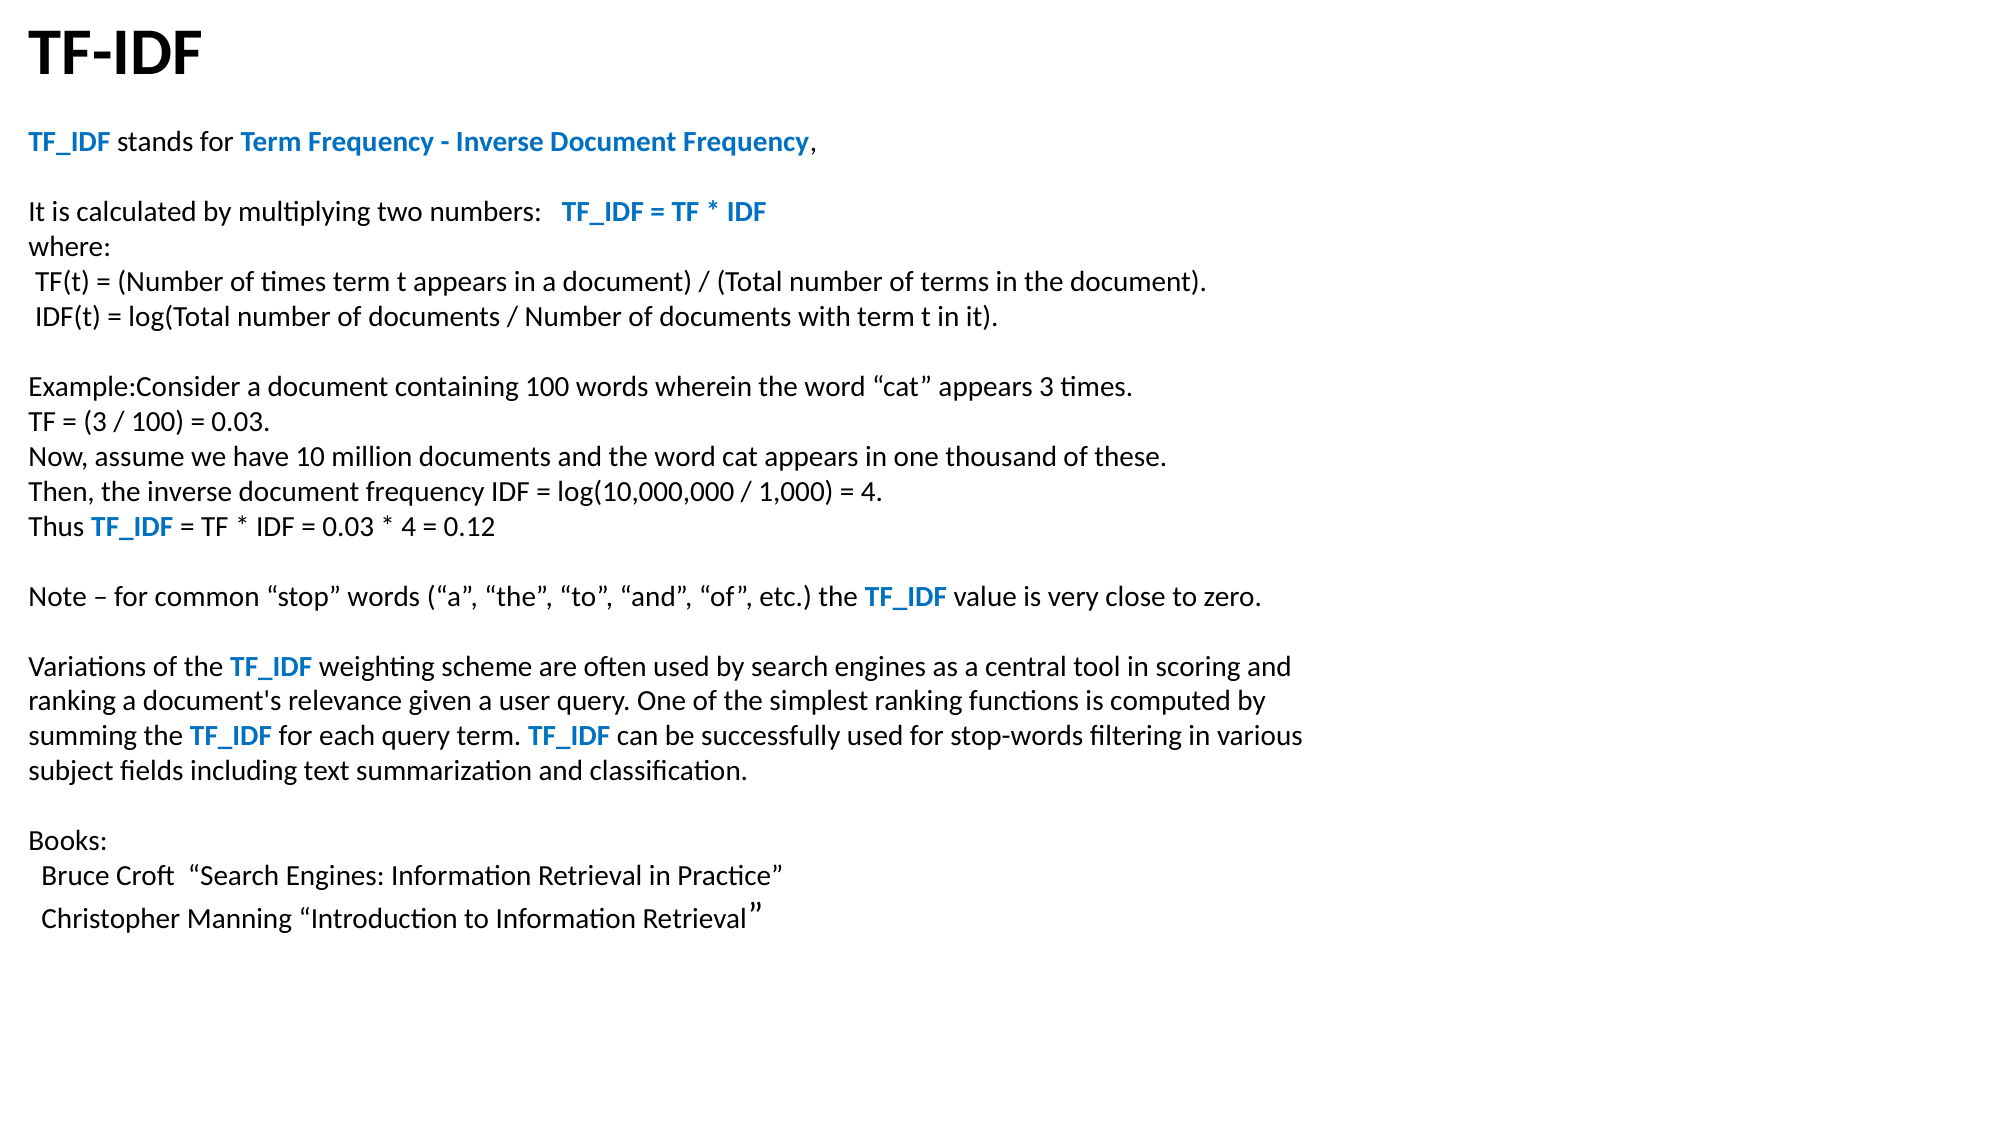

TF-IDF

TF_IDF stands for Term Frequency - Inverse Document Frequency,

It is calculated by multiplying two numbers:   TF_IDF = TF * IDF
where:
 TF(t) = (Number of times term t appears in a document) / (Total number of terms in the document).
 IDF(t) = log(Total number of documents / Number of documents with term t in it).

Example:Consider a document containing 100 words wherein the word “cat” appears 3 times.
TF = (3 / 100) = 0.03.
Now, assume we have 10 million documents and the word cat appears in one thousand of these.
Then, the inverse document frequency IDF = log(10,000,000 / 1,000) = 4.
Thus TF_IDF = TF * IDF = 0.03 * 4 = 0.12

Note – for common “stop” words (“a”, “the”, “to”, “and”, “of”, etc.) the TF_IDF value is very close to zero.

Variations of the TF_IDF weighting scheme are often used by search engines as a central tool in scoring and ranking a document's relevance given a user query. One of the simplest ranking functions is computed by summing the TF_IDF for each query term. TF_IDF can be successfully used for stop-words filtering in various subject fields including text summarization and classification.

Books:
  Bruce Croft  “Search Engines: Information Retrieval in Practice”
  Christopher Manning “Introduction to Information Retrieval”